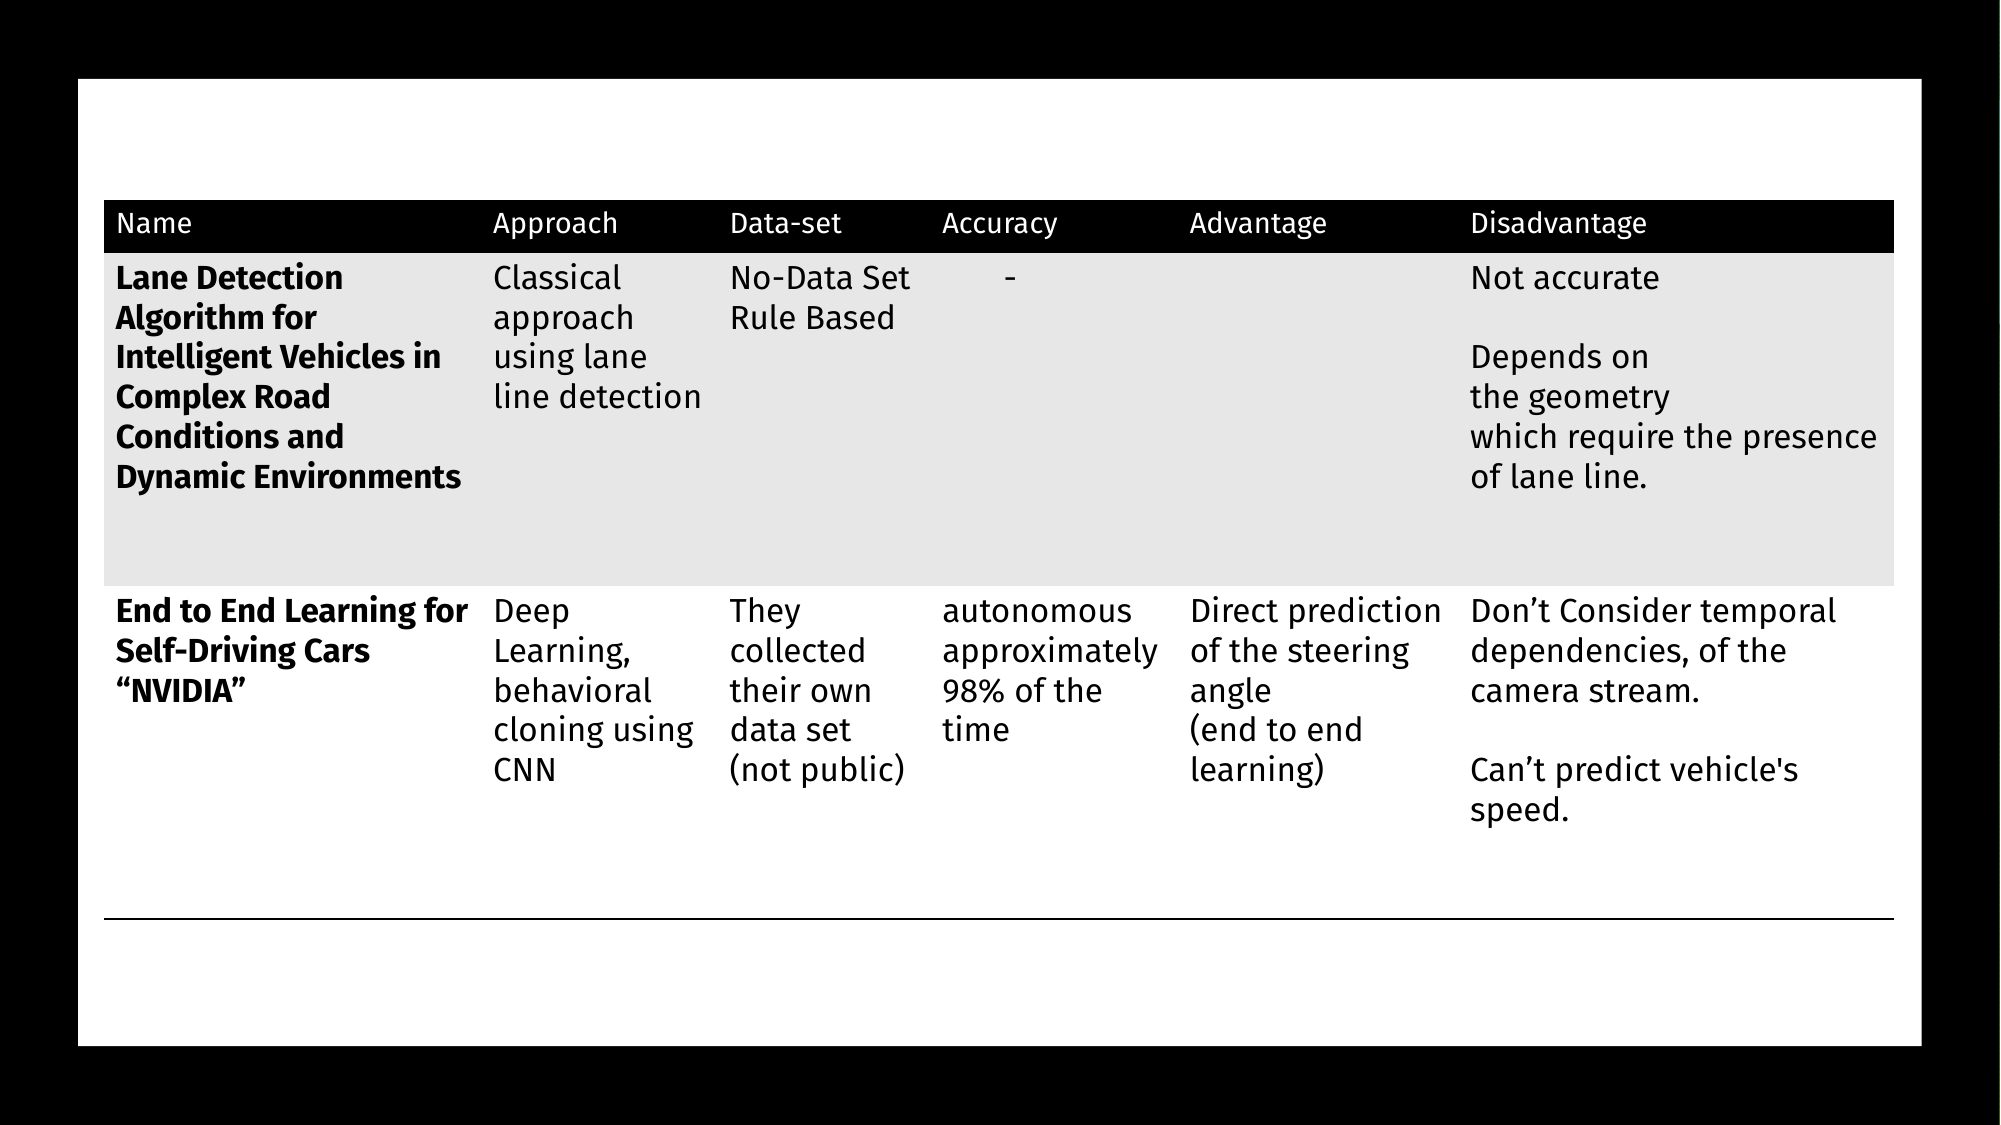

| Name | Approach | Data-set | Accuracy | Advantage | Disadvantage |
| --- | --- | --- | --- | --- | --- |
| Lane Detection Algorithm for Intelligent Vehicles in Complex Road Conditions and Dynamic Environments | Classical approach using lane line detection | No-Data Set Rule Based | - |  | Not accurate Depends on the geometry which require the presence of lane line. |
| End to End Learning for Self-Driving Cars “NVIDIA” | Deep Learning, behavioral cloning using CNN | They collected their own data set (not public) | autonomous approximately 98% of the time | Direct prediction of the steering angle (end to end learning) | Don’t Consider temporal dependencies, of the camera stream. Can’t predict vehicle's speed. |